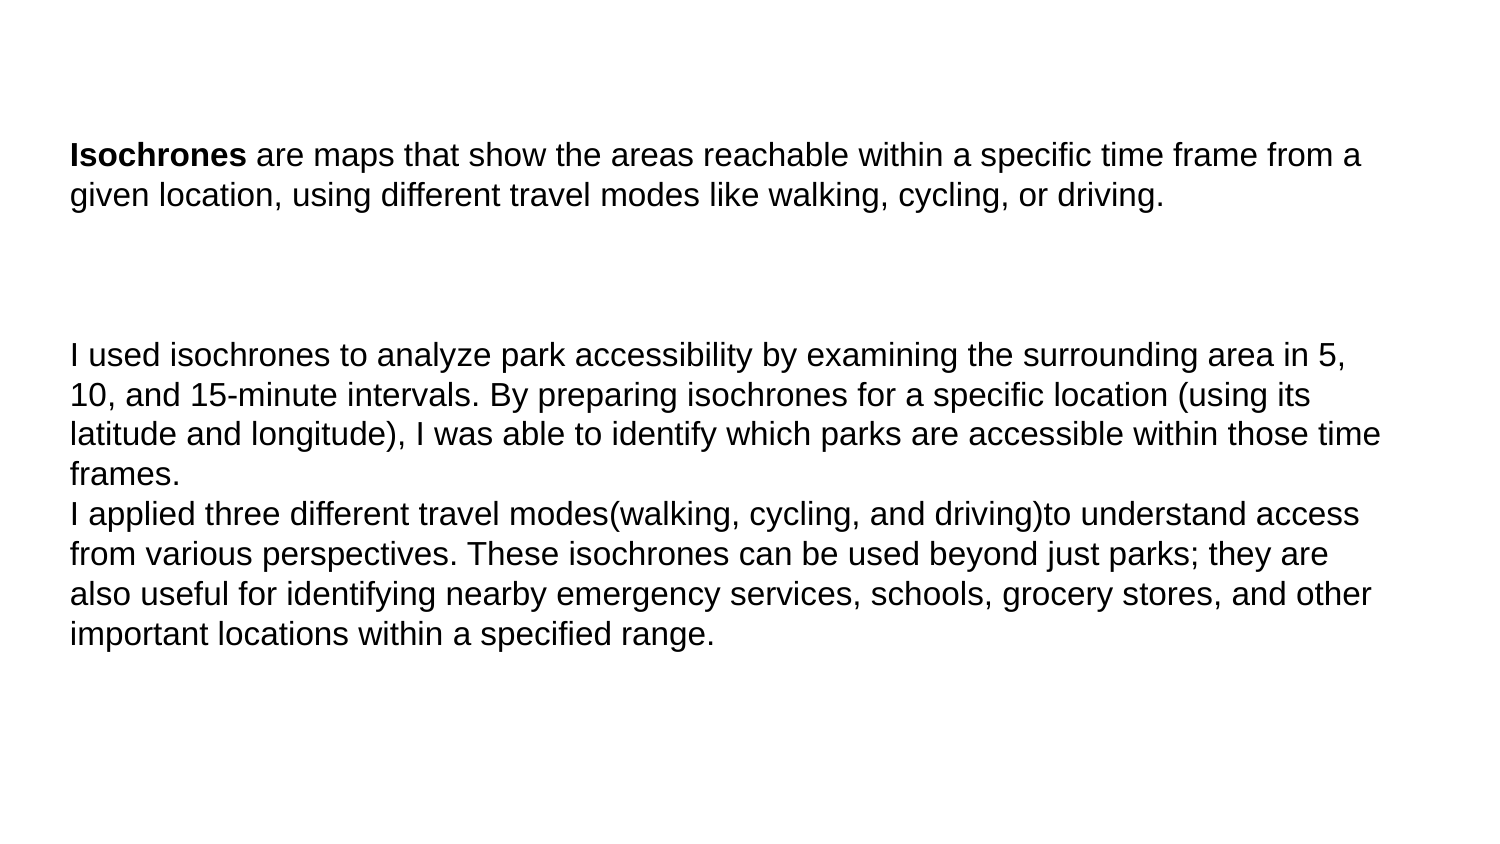

Isochrones are maps that show the areas reachable within a specific time frame from a given location, using different travel modes like walking, cycling, or driving.

I used isochrones to analyze park accessibility by examining the surrounding area in 5, 10, and 15-minute intervals. By preparing isochrones for a specific location (using its latitude and longitude), I was able to identify which parks are accessible within those time frames.
I applied three different travel modes(walking, cycling, and driving)to understand access from various perspectives. These isochrones can be used beyond just parks; they are also useful for identifying nearby emergency services, schools, grocery stores, and other important locations within a specified range.